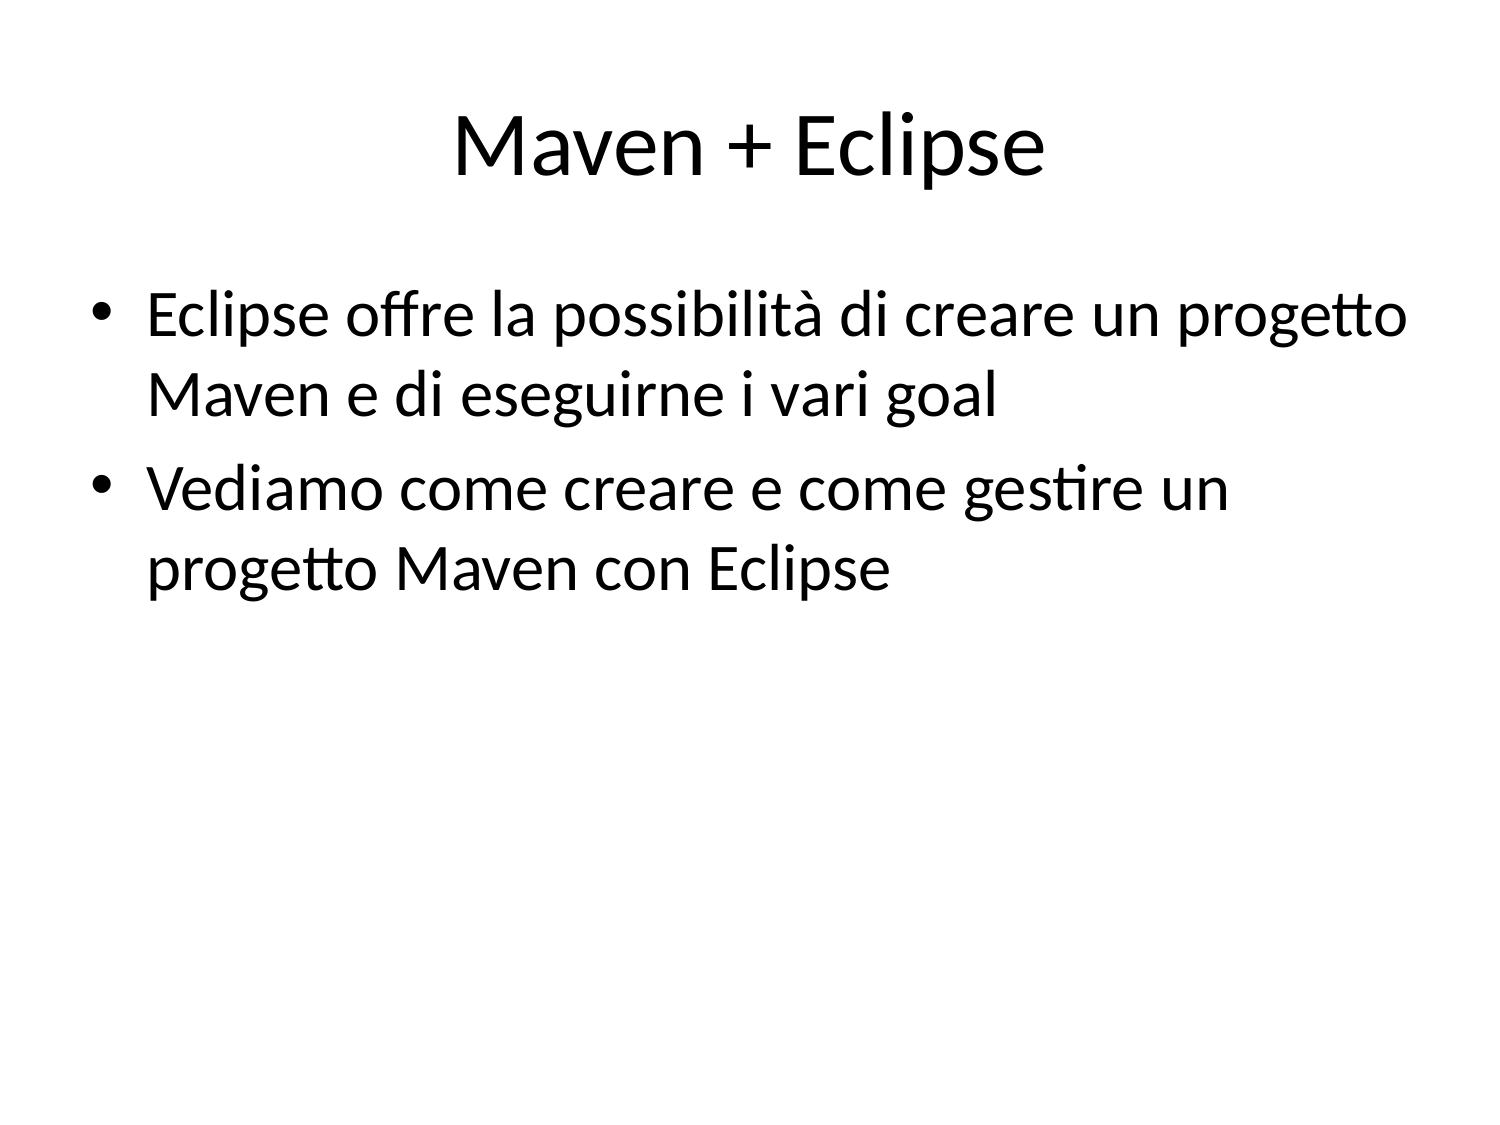

# Maven + Eclipse
Eclipse offre la possibilità di creare un progetto Maven e di eseguirne i vari goal
Vediamo come creare e come gestire un progetto Maven con Eclipse